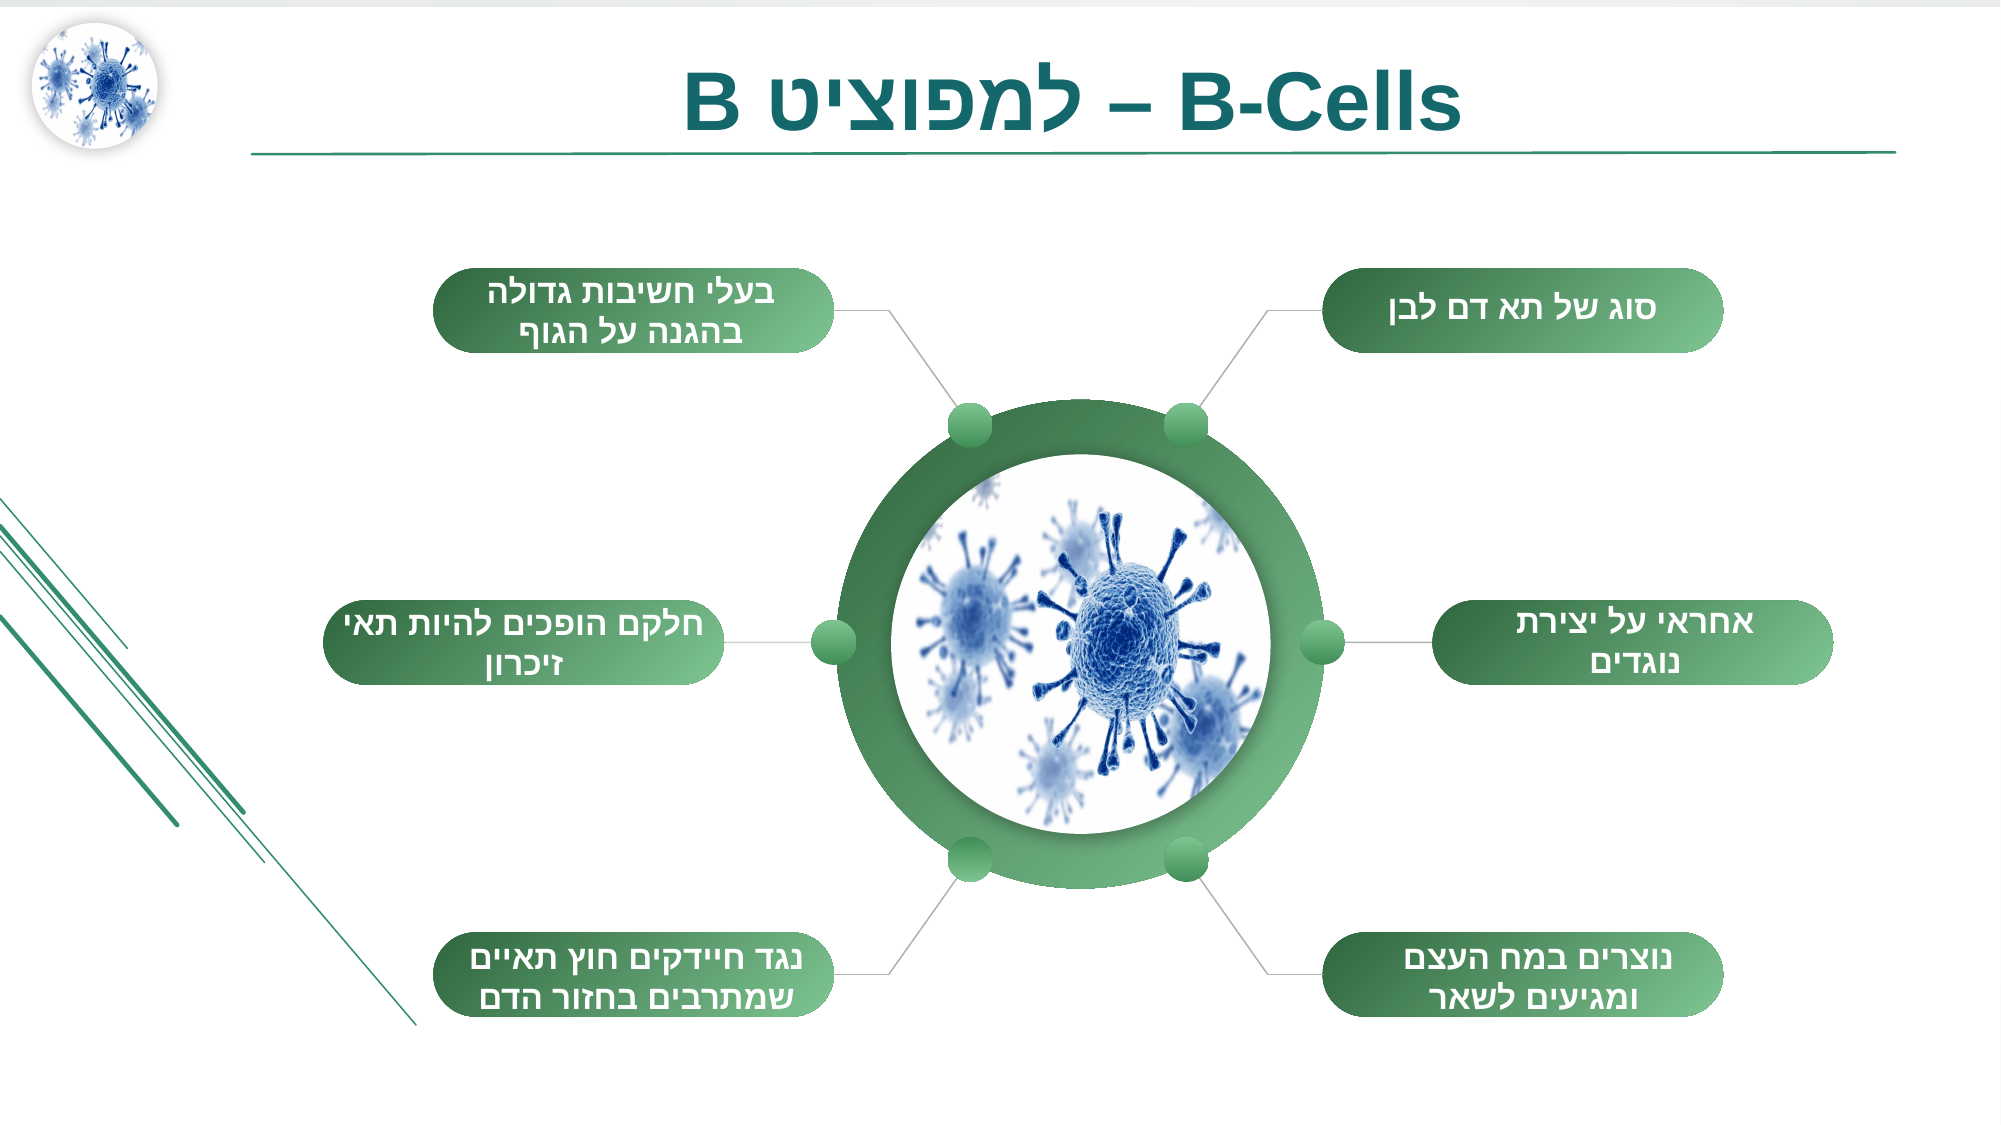

# B-Cells – למפוציט B

בעלי חשיבות גדולה בהגנה על הגוף
סוג של תא דם לבן

אחראי על יצירת נוגדים

חלקם הופכים להיות תאי זיכרון

נגד חיידקים חוץ תאיים שמתרבים בחזור הדם
נוצרים במח העצם  ומגיעים לשאר הגוף